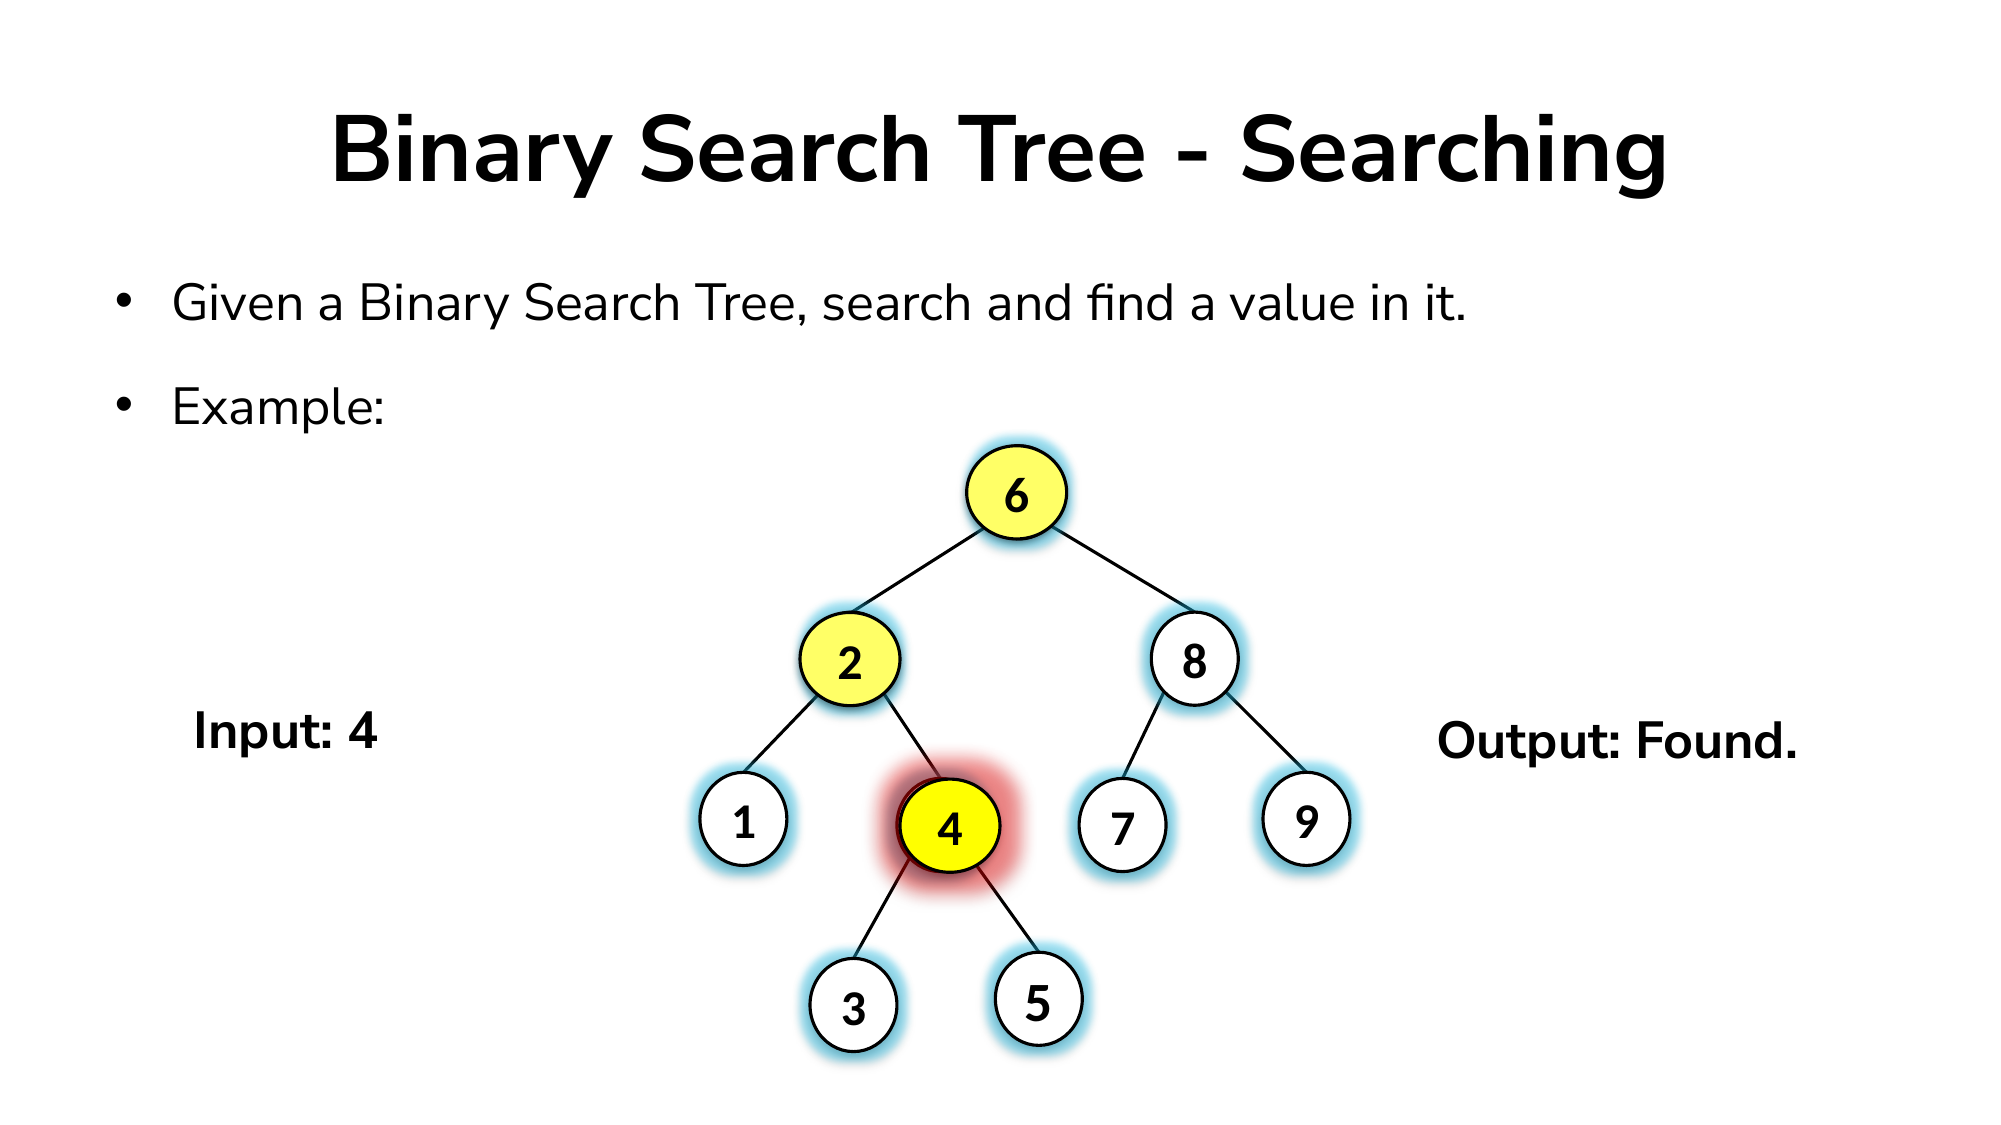

# Binary Search Tree - Searching
Given a Binary Search Tree, search and find a value in it.
Example:

6
6
2
8
2
Input: 4
Output: Found.
9
1
4
7
4
5
3